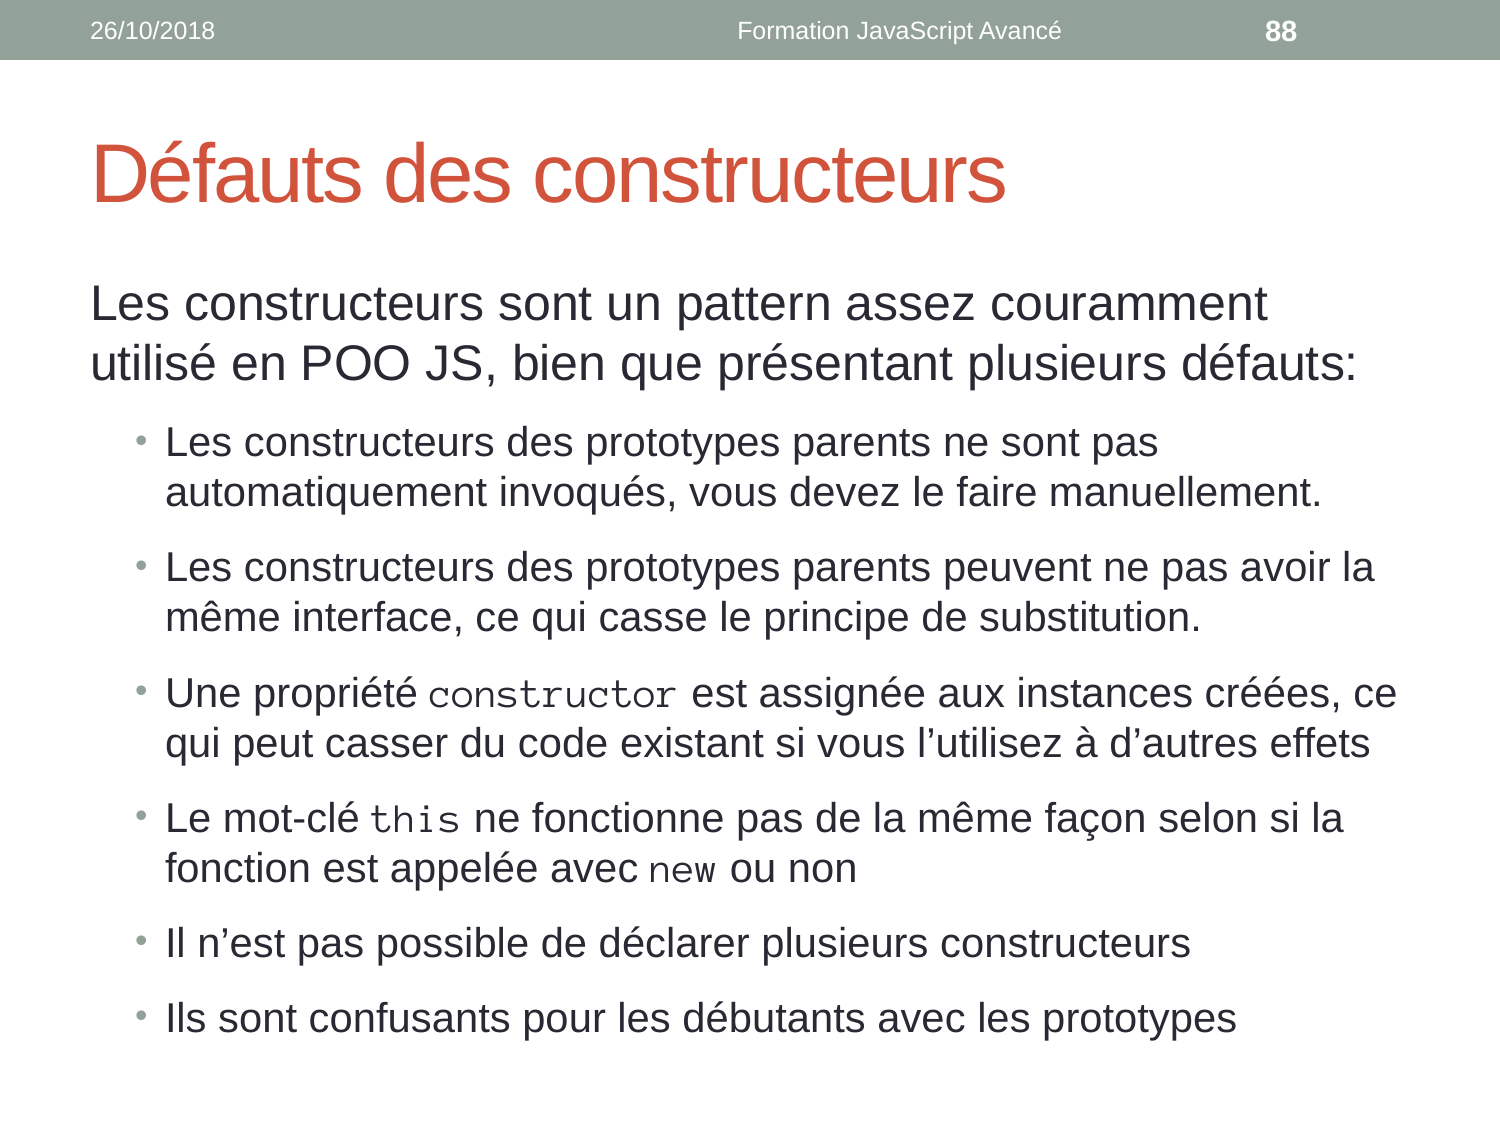

26/10/2018
Formation JavaScript Avancé
88
# Défauts des constructeurs
Les constructeurs sont un pattern assez couramment utilisé en POO JS, bien que présentant plusieurs défauts:
Les constructeurs des prototypes parents ne sont pas automatiquement invoqués, vous devez le faire manuellement.
Les constructeurs des prototypes parents peuvent ne pas avoir la même interface, ce qui casse le principe de substitution.
Une propriété constructor est assignée aux instances créées, ce qui peut casser du code existant si vous l’utilisez à d’autres effets
Le mot-clé this ne fonctionne pas de la même façon selon si la fonction est appelée avec new ou non
Il n’est pas possible de déclarer plusieurs constructeurs
Ils sont confusants pour les débutants avec les prototypes